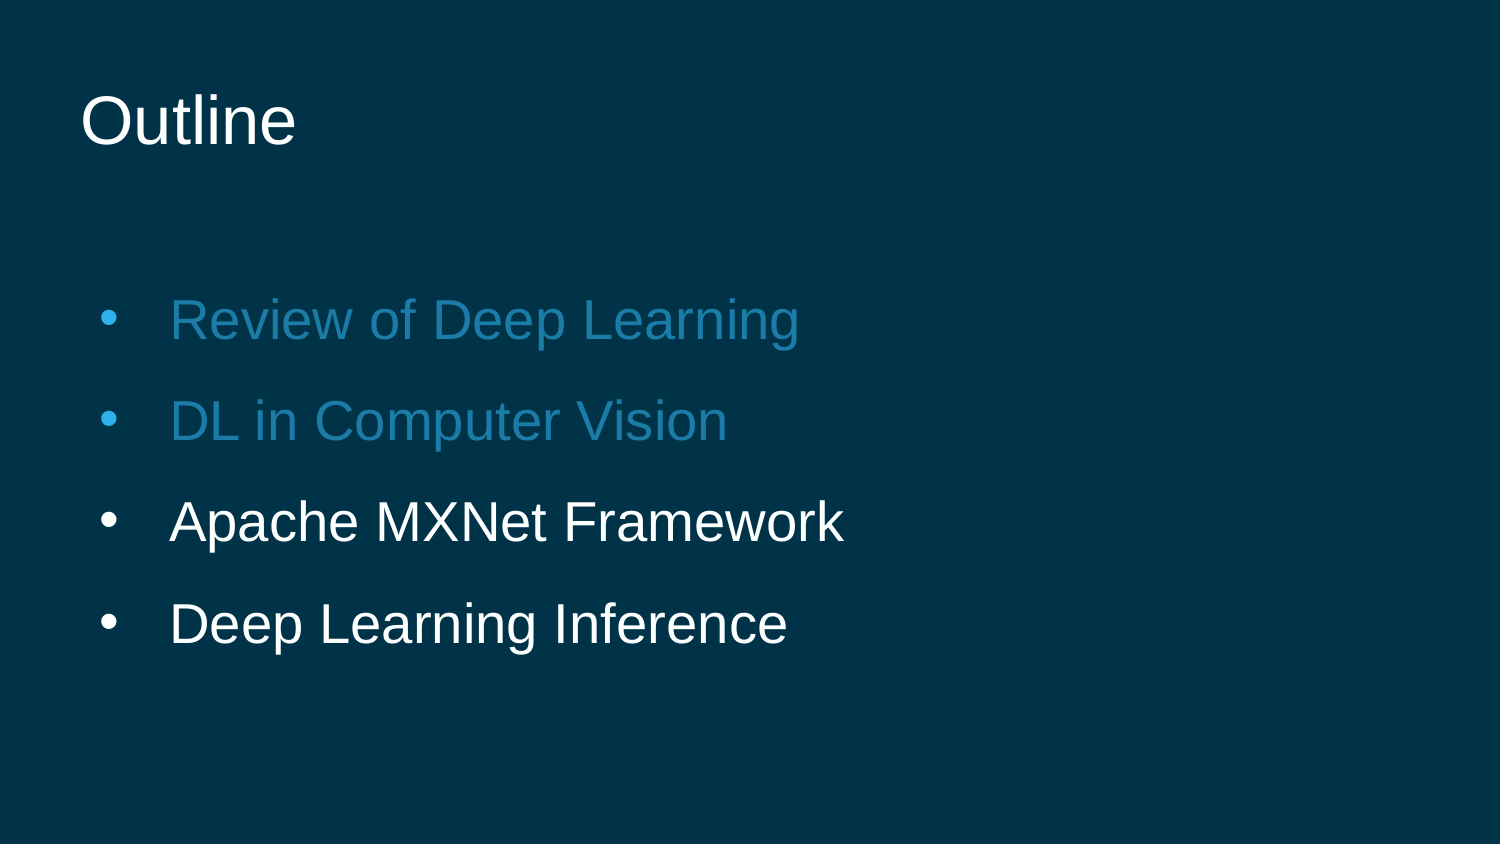

# Outline
Review of Deep Learning
DL in Computer Vision
Apache MXNet Framework
Deep Learning Inference